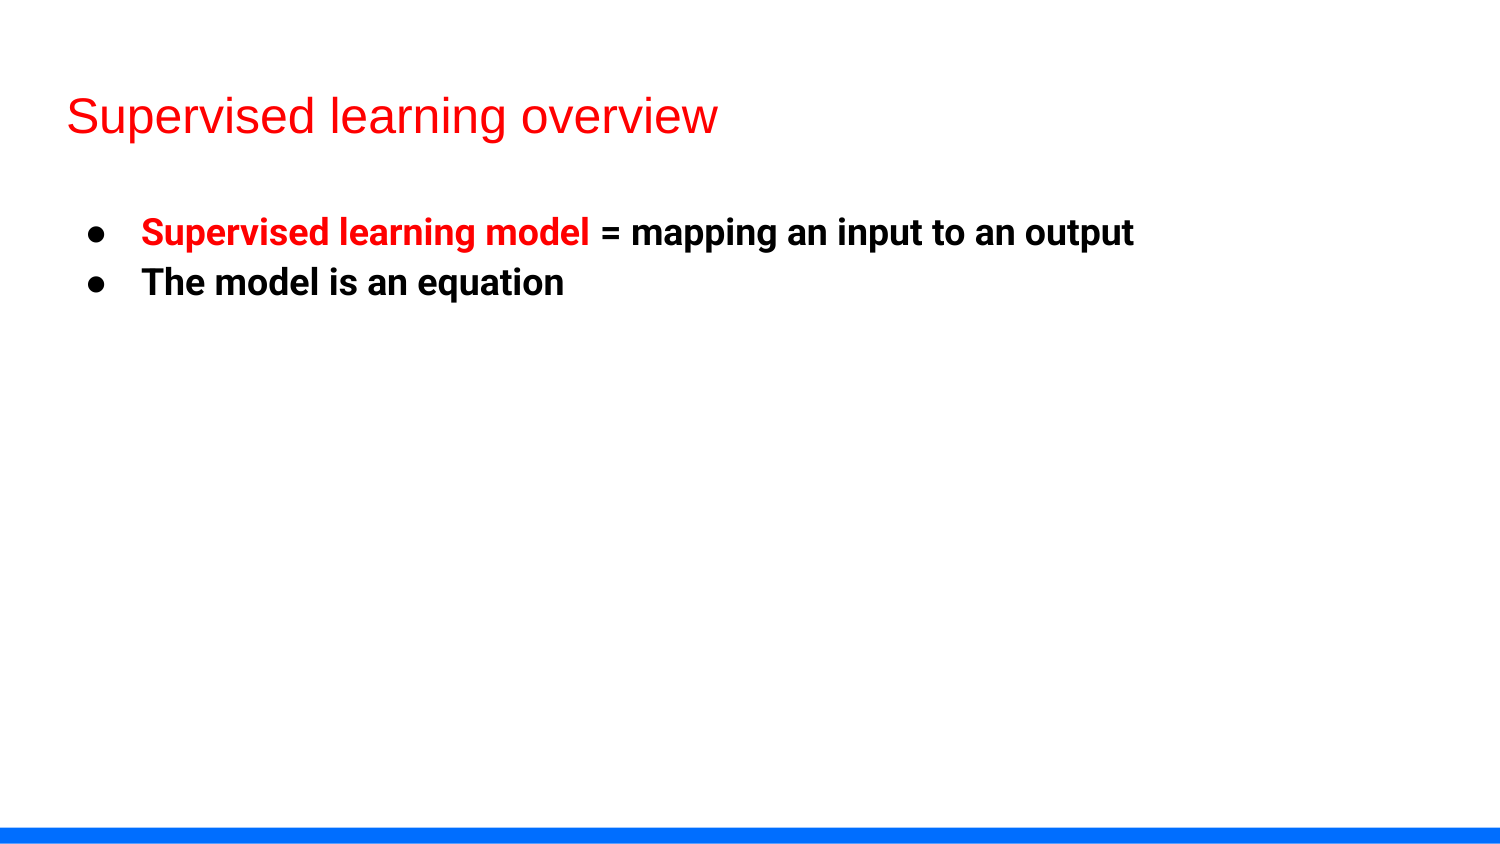

# Supervised learning overview
Supervised learning model = mapping an input to an output
The model is an equation